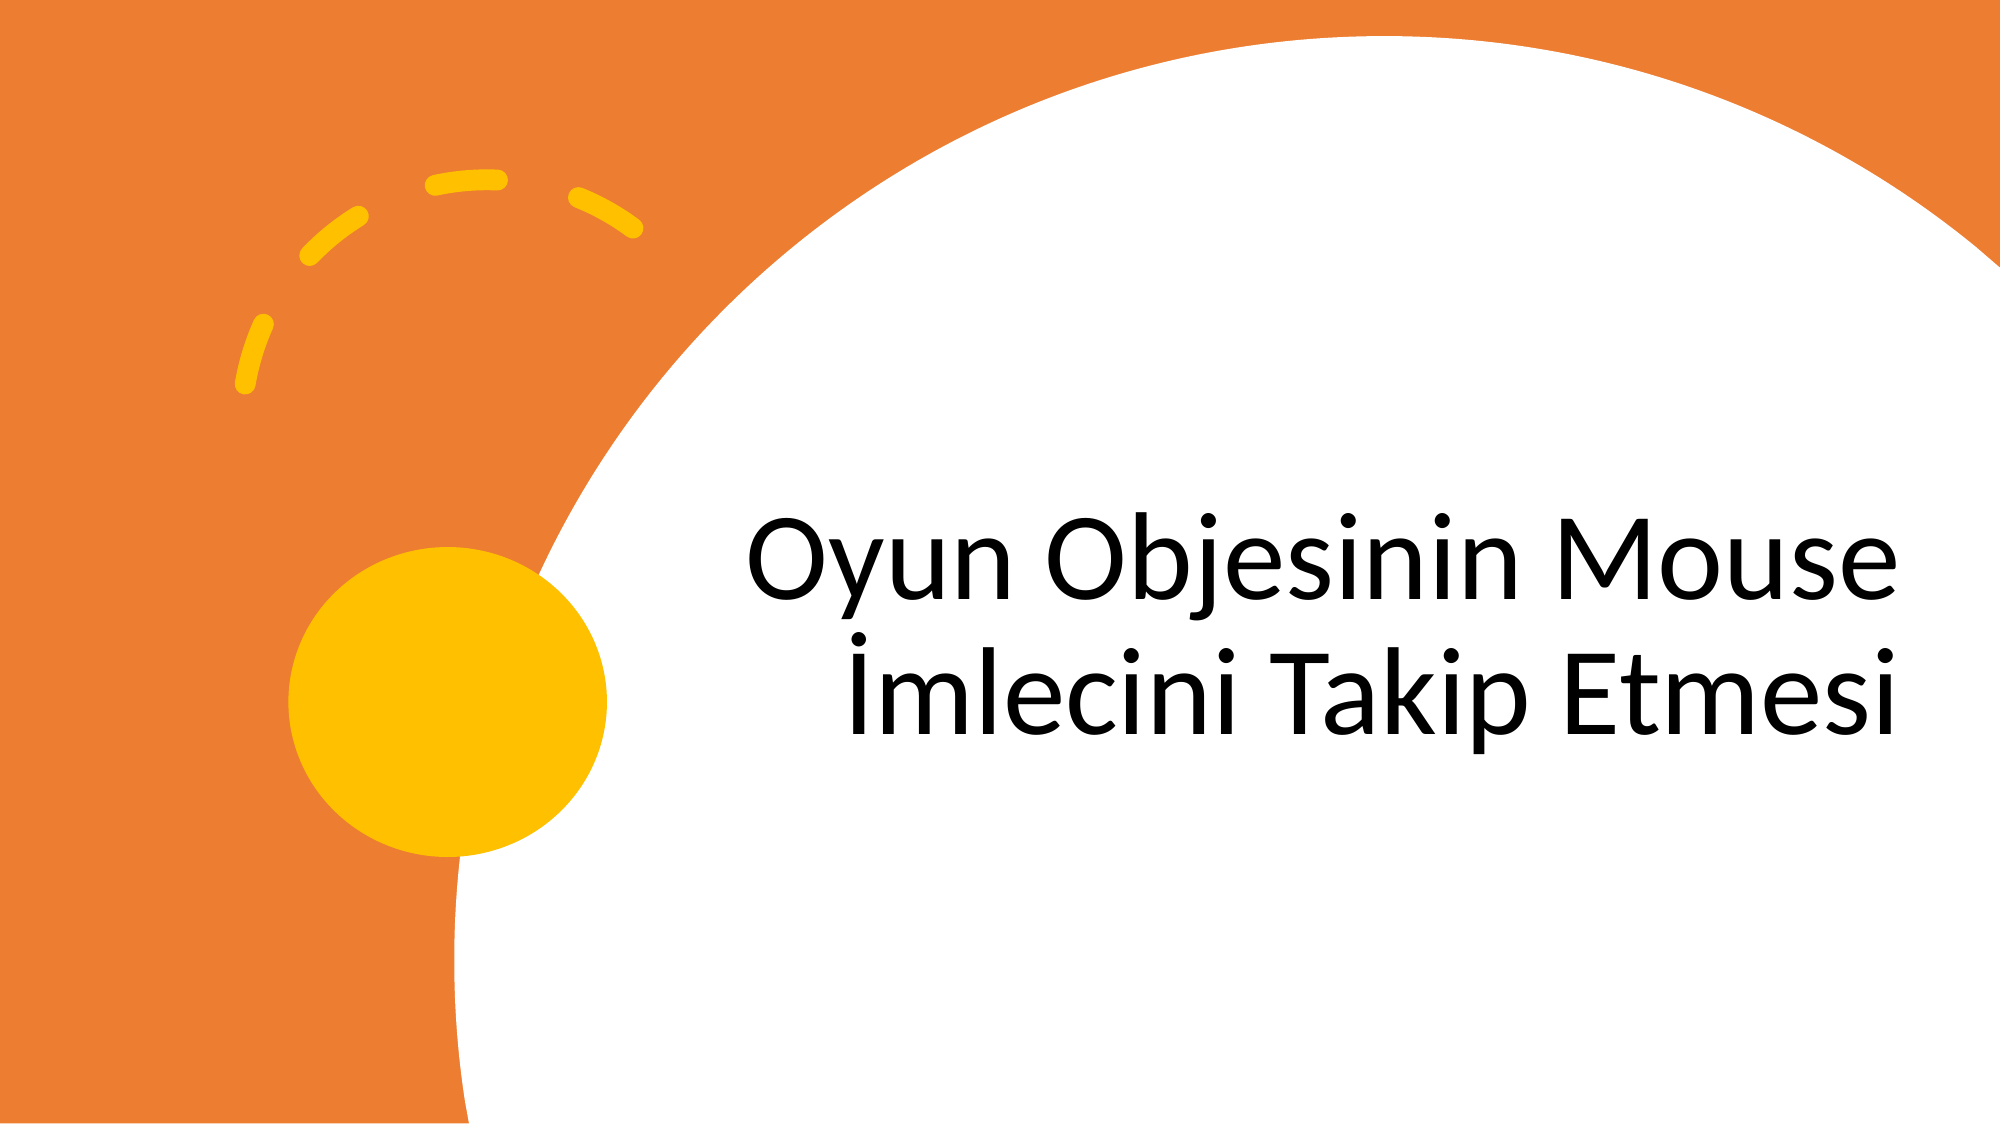

# Oyun Objesinin Mouse İmlecini Takip Etmesi